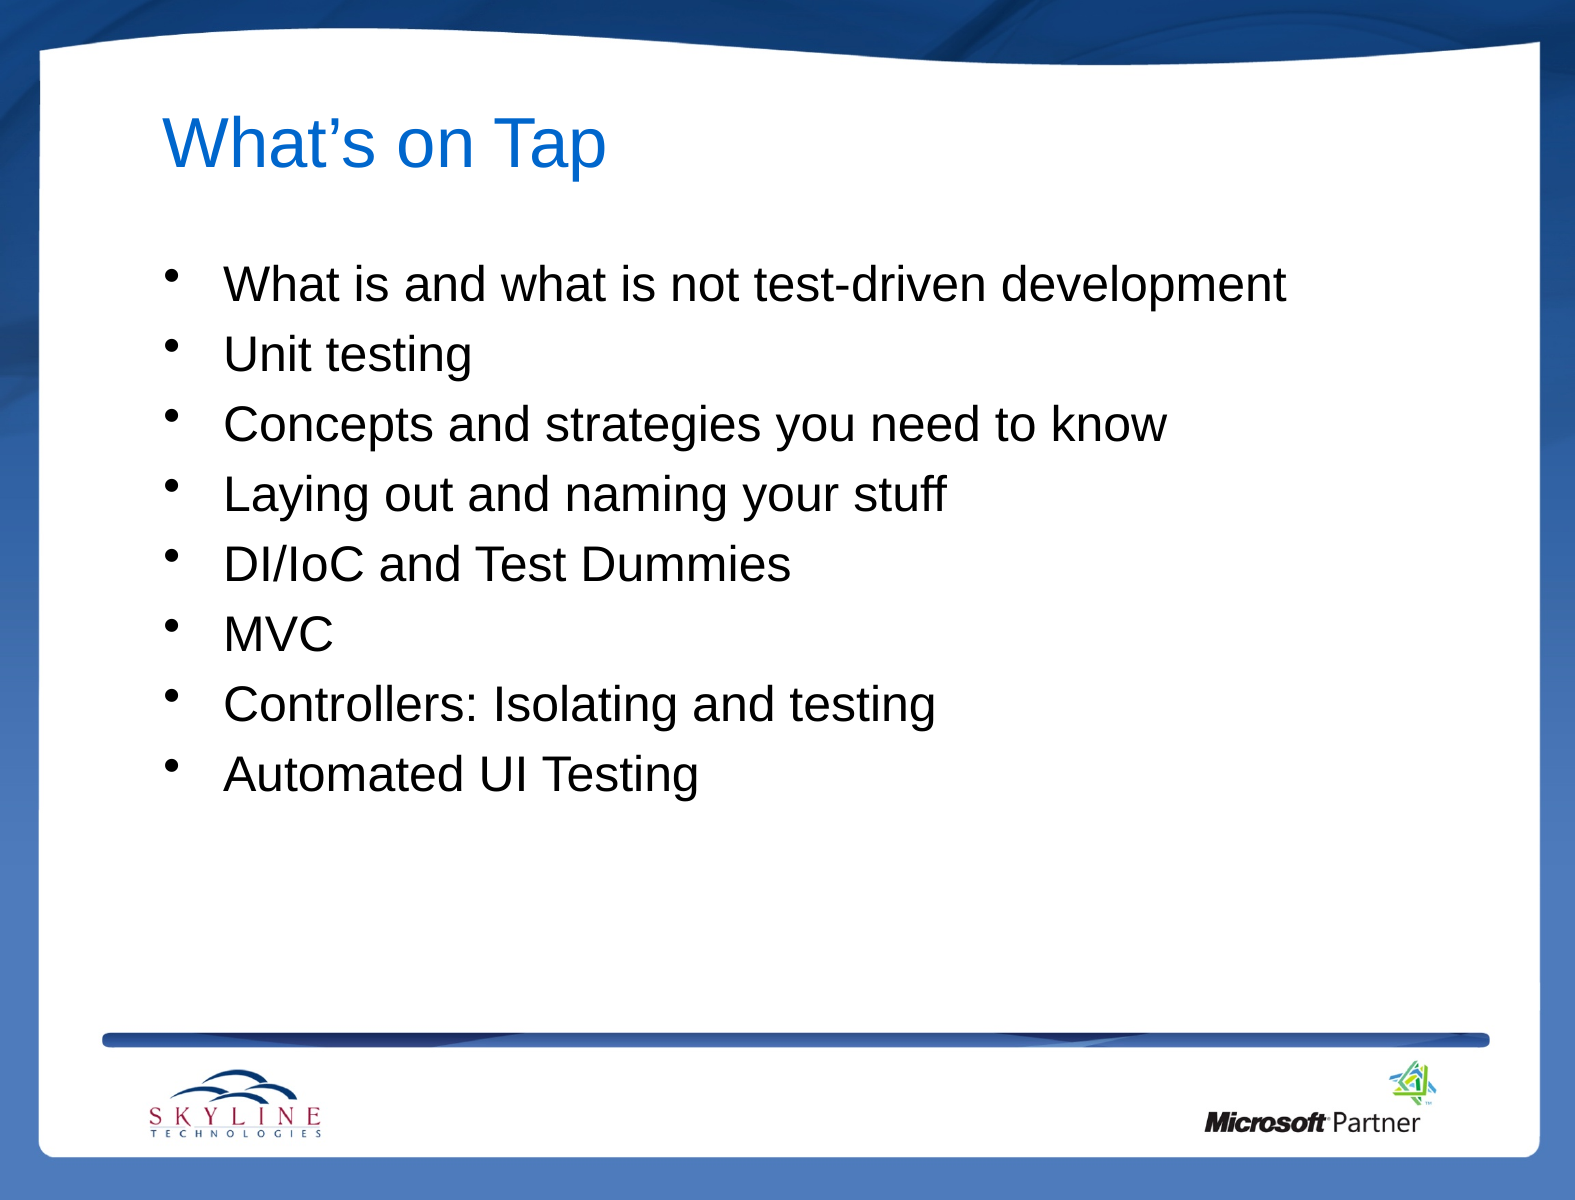

# What’s on Tap
What is and what is not test-driven development
Unit testing
Concepts and strategies you need to know
Laying out and naming your stuff
DI/IoC and Test Dummies
MVC
Controllers: Isolating and testing
Automated UI Testing